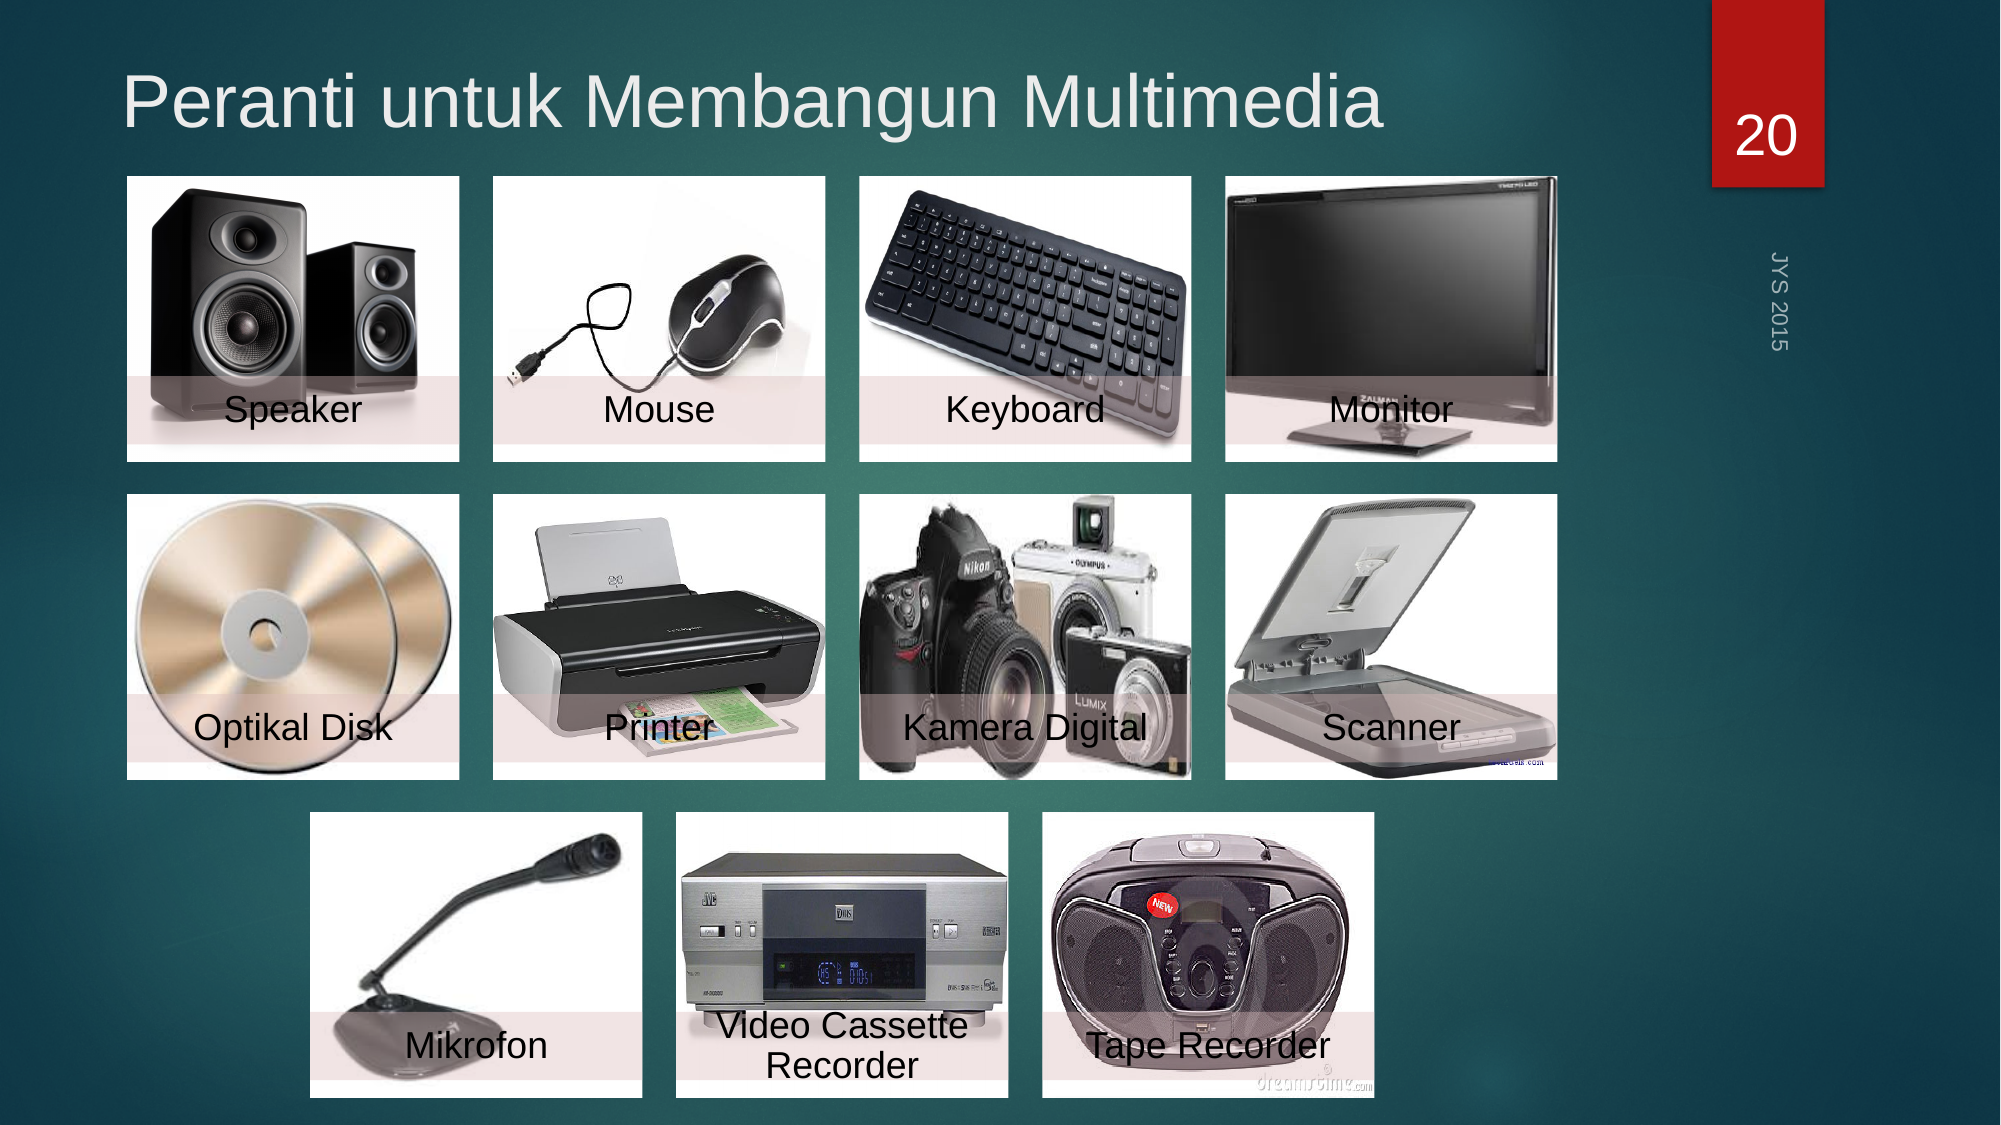

# Peranti untuk Membangun Multimedia
20
Speaker
Mouse
Keyboard
Monitor
Optikal Disk
Printer
Kamera Digital
Scanner
Mikrofon
Video Cassette Recorder
Tape Recorder
JYS 2015